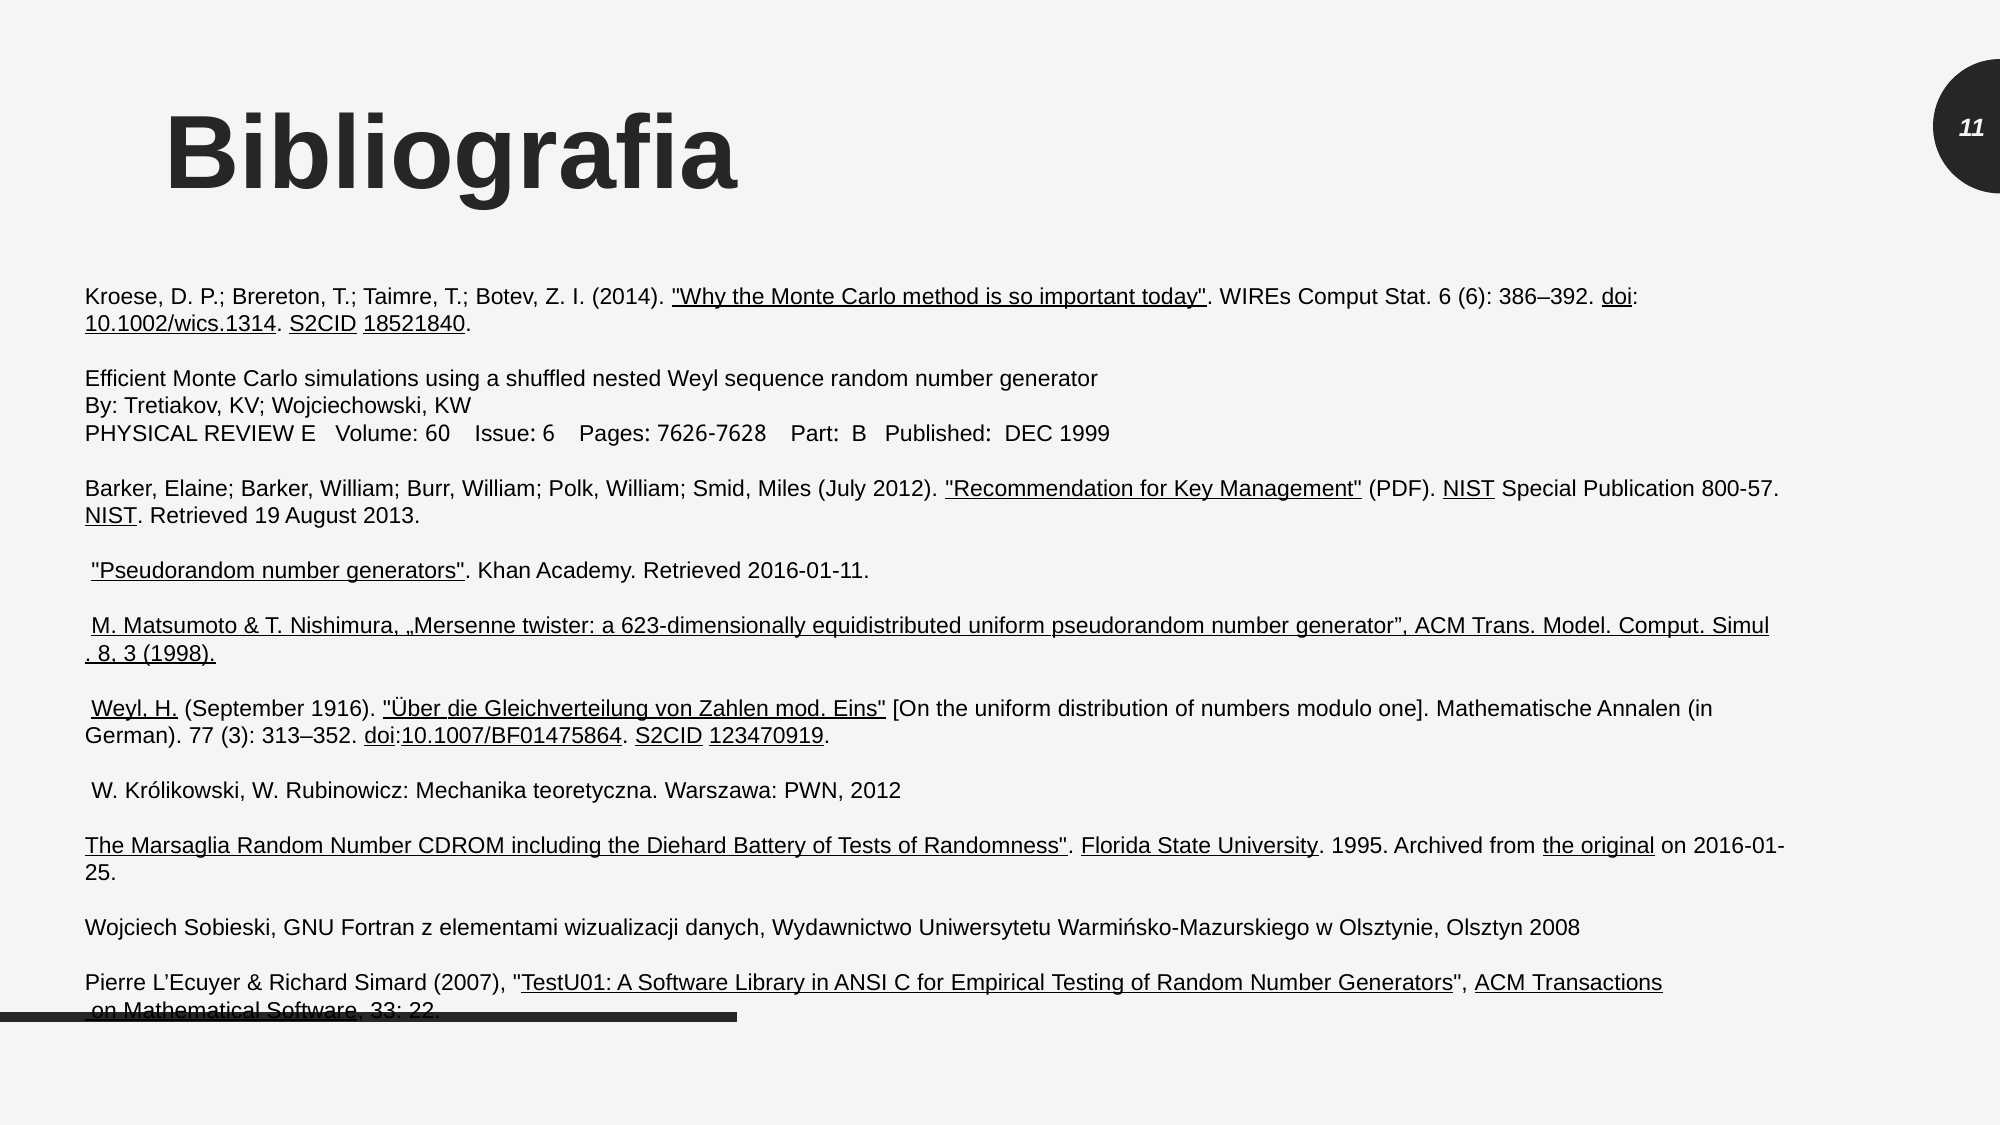

# Bibliografia
11
Kroese, D. P.; Brereton, T.; Taimre, T.; Botev, Z. I. (2014). "Why the Monte Carlo method is so important today". WIREs Comput Stat. 6 (6): 386–392. doi:10.1002/wics.1314. S2CID 18521840.

Efficient Monte Carlo simulations using a shuffled nested Weyl sequence random number generator
By: Tretiakov, KV; Wojciechowski, KW
PHYSICAL REVIEW E   Volume: ‏ 60   Issue: ‏ 6   Pages: ‏ 7626-7628   Part: ‏ B   Published: ‏ DEC 1999

Barker, Elaine; Barker, William; Burr, William; Polk, William; Smid, Miles (July 2012). "Recommendation for Key Management" (PDF). NIST Special Publication 800-57. NIST. Retrieved 19 August 2013.

 "Pseudorandom number generators". Khan Academy. Retrieved 2016-01-11.

 M. Matsumoto & T. Nishimura, „Mersenne twister: a 623-dimensionally equidistributed uniform pseudorandom number generator”, ACM Trans. Model. Comput. Simul. 8, 3 (1998).

 Weyl, H. (September 1916). "Über die Gleichverteilung von Zahlen mod. Eins" [On the uniform distribution of numbers modulo one]. Mathematische Annalen (in German). 77 (3): 313–352. doi:10.1007/BF01475864. S2CID 123470919.

 W. Królikowski, W. Rubinowicz: Mechanika teoretyczna. Warszawa: PWN, 2012
The Marsaglia Random Number CDROM including the Diehard Battery of Tests of Randomness". Florida State University. 1995. Archived from the original on 2016-01-25.

Wojciech Sobieski, GNU Fortran z elementami wizualizacji danych, Wydawnictwo Uniwersytetu Warmińsko-Mazurskiego w Olsztynie, Olsztyn 2008

Pierre L’Ecuyer & Richard Simard (2007), "TestU01: A Software Library in ANSI C for Empirical Testing of Random Number Generators", ACM Transactions on Mathematical Software, 33: 22.